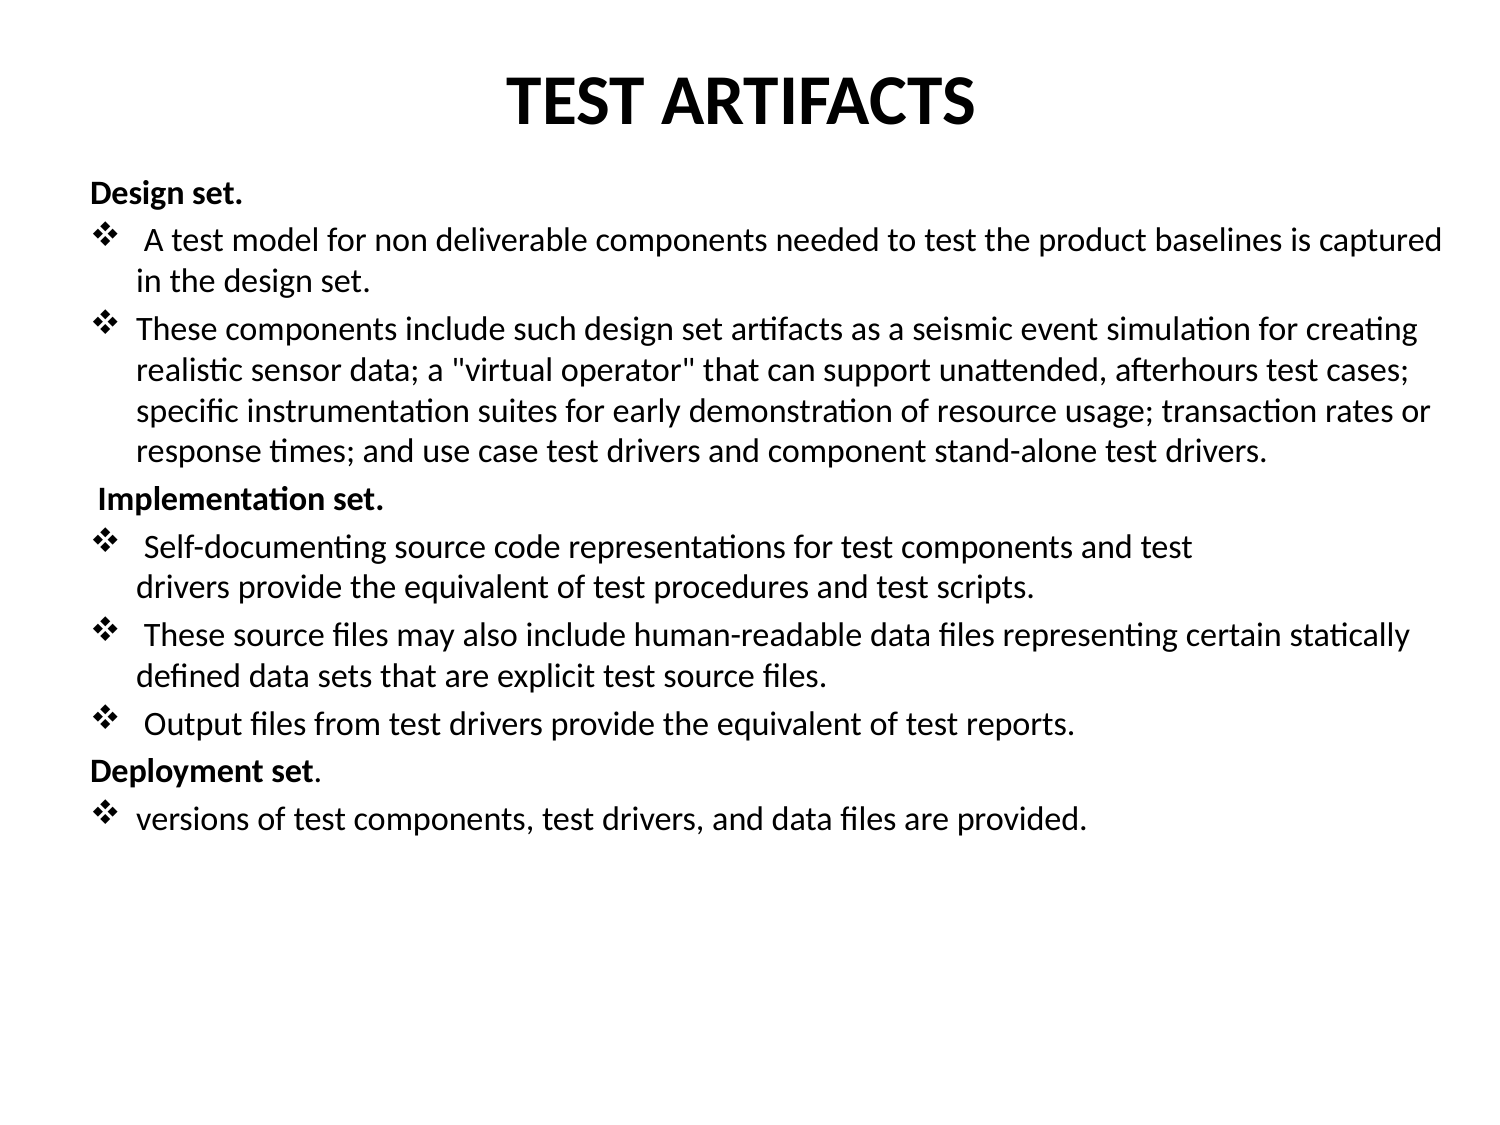

# TEST ARTIFACTS
Design set.
 A test model for non deliverable components needed to test the product baselines is captured in the design set.
These components include such design set artifacts as a seismic event simulation for creating realistic sensor data; a "virtual operator" that can support unattended, afterhours test cases; specific instrumentation suites for early demonstration of resource usage; transaction rates or response times; and use case test drivers and component stand-alone test drivers.
 Implementation set.
 Self-documenting source code representations for test components and test
drivers provide the equivalent of test procedures and test scripts.
 These source files may also include human-readable data files representing certain statically defined data sets that are explicit test source files.
 Output files from test drivers provide the equivalent of test reports.
Deployment set.
versions of test components, test drivers, and data files are provided.